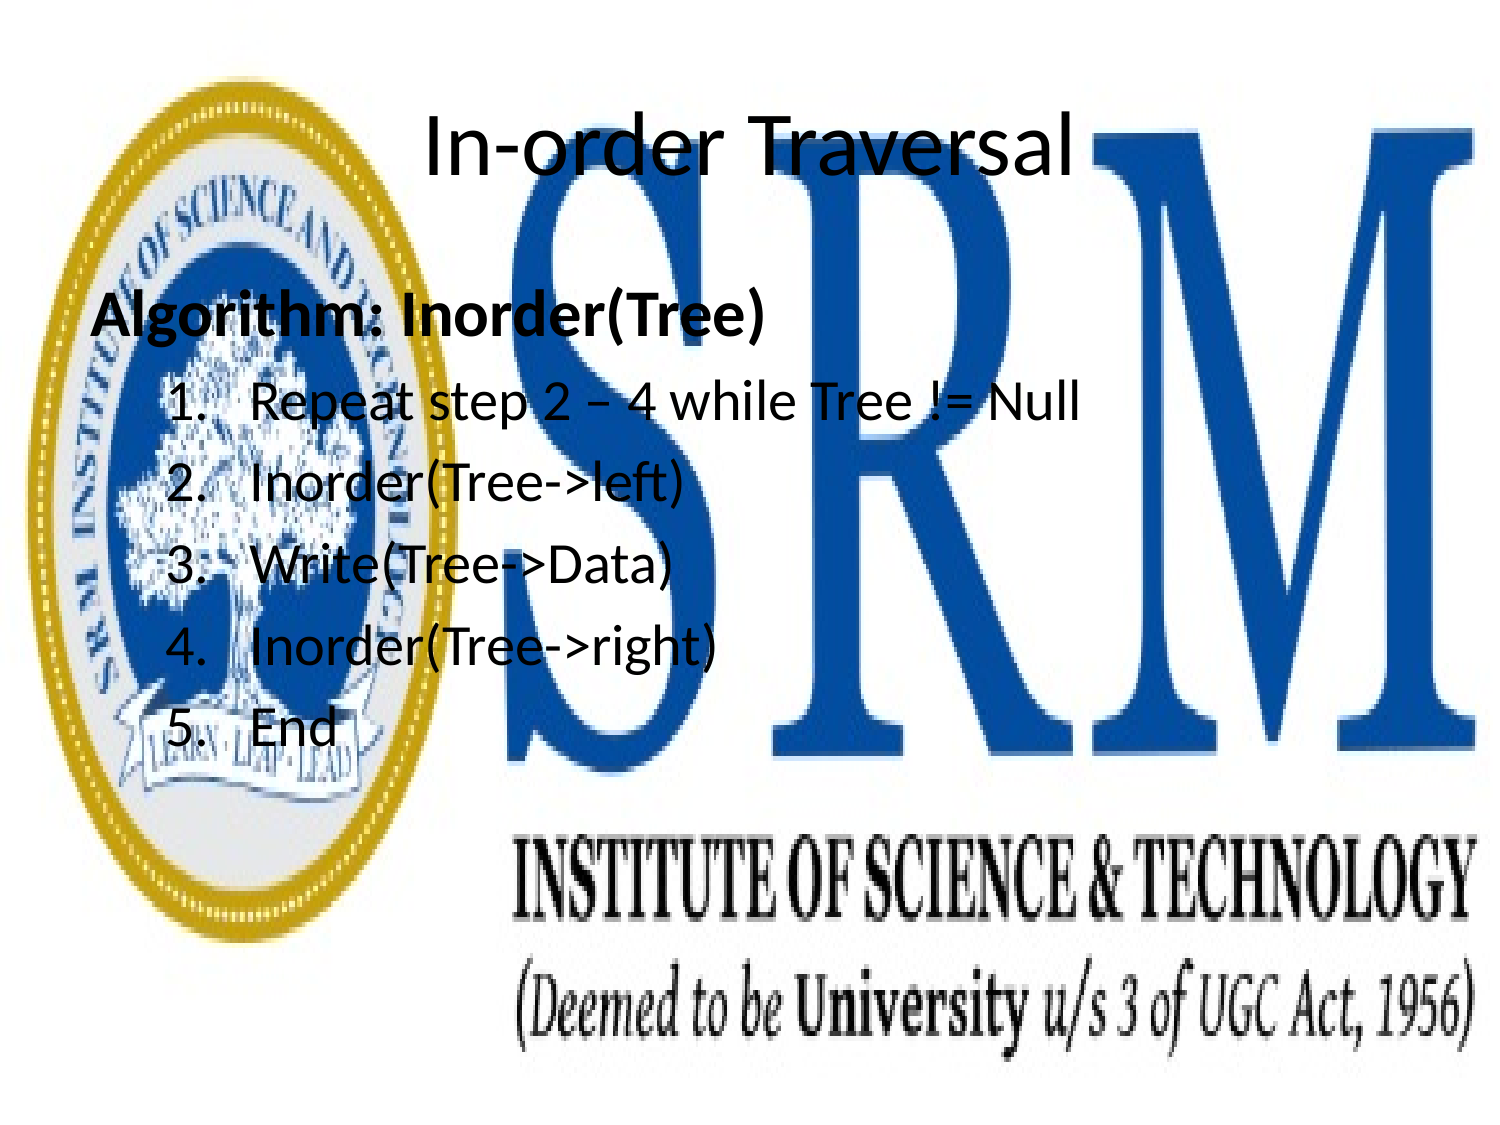

# In-order Traversal
Algorithm: Inorder(Tree)
Repeat step 2 – 4 while Tree != Null
Inorder(Tree->left)
Write(Tree->Data)
Inorder(Tree->right)
End